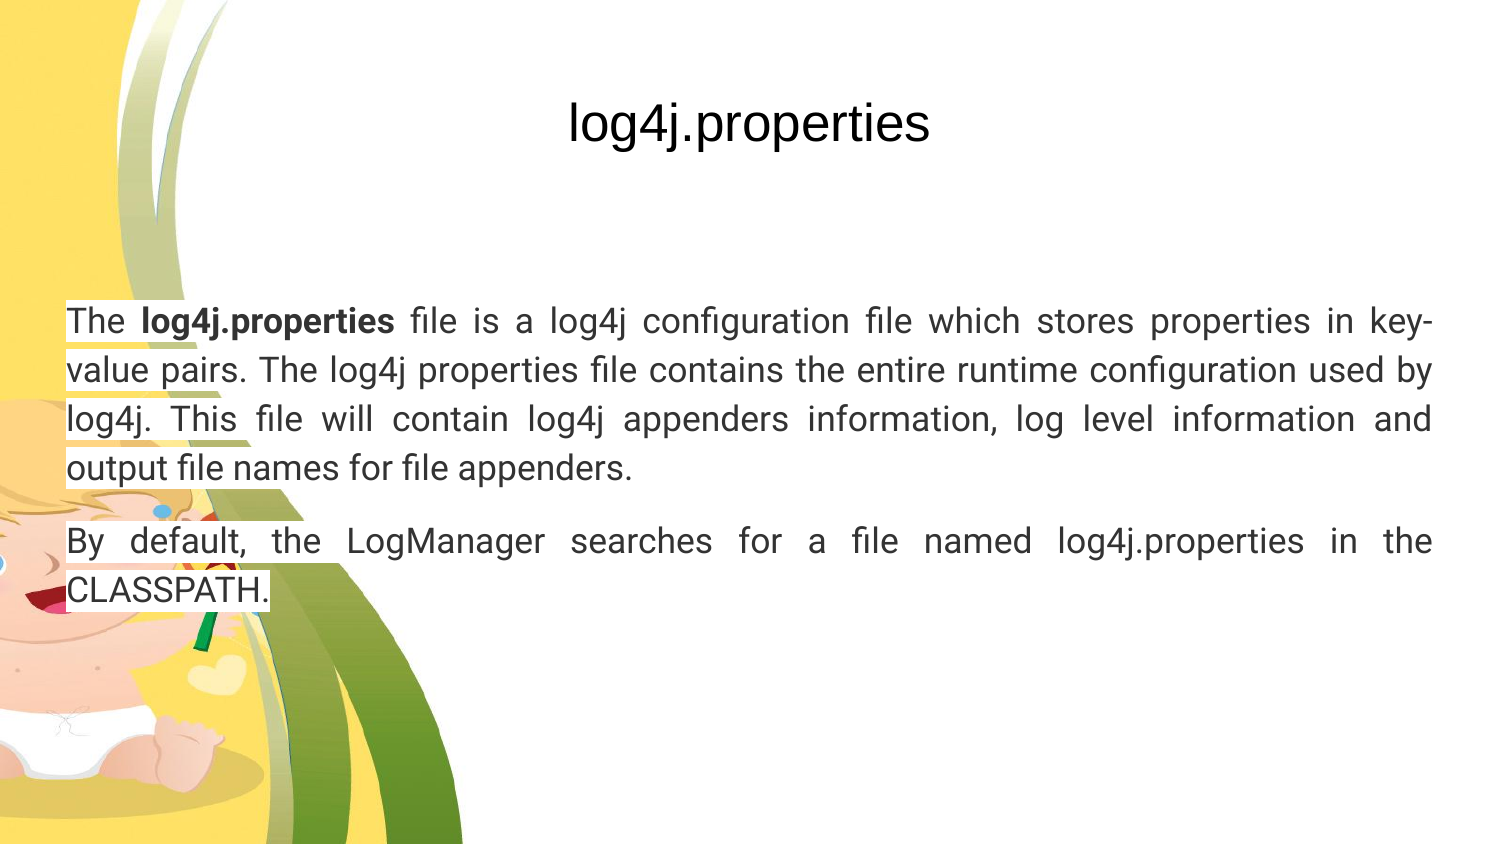

# log4j.properties
The log4j.properties file is a log4j configuration file which stores properties in key-value pairs. The log4j properties file contains the entire runtime configuration used by log4j. This file will contain log4j appenders information, log level information and output file names for file appenders.
By default, the LogManager searches for a file named log4j.properties in the CLASSPATH.